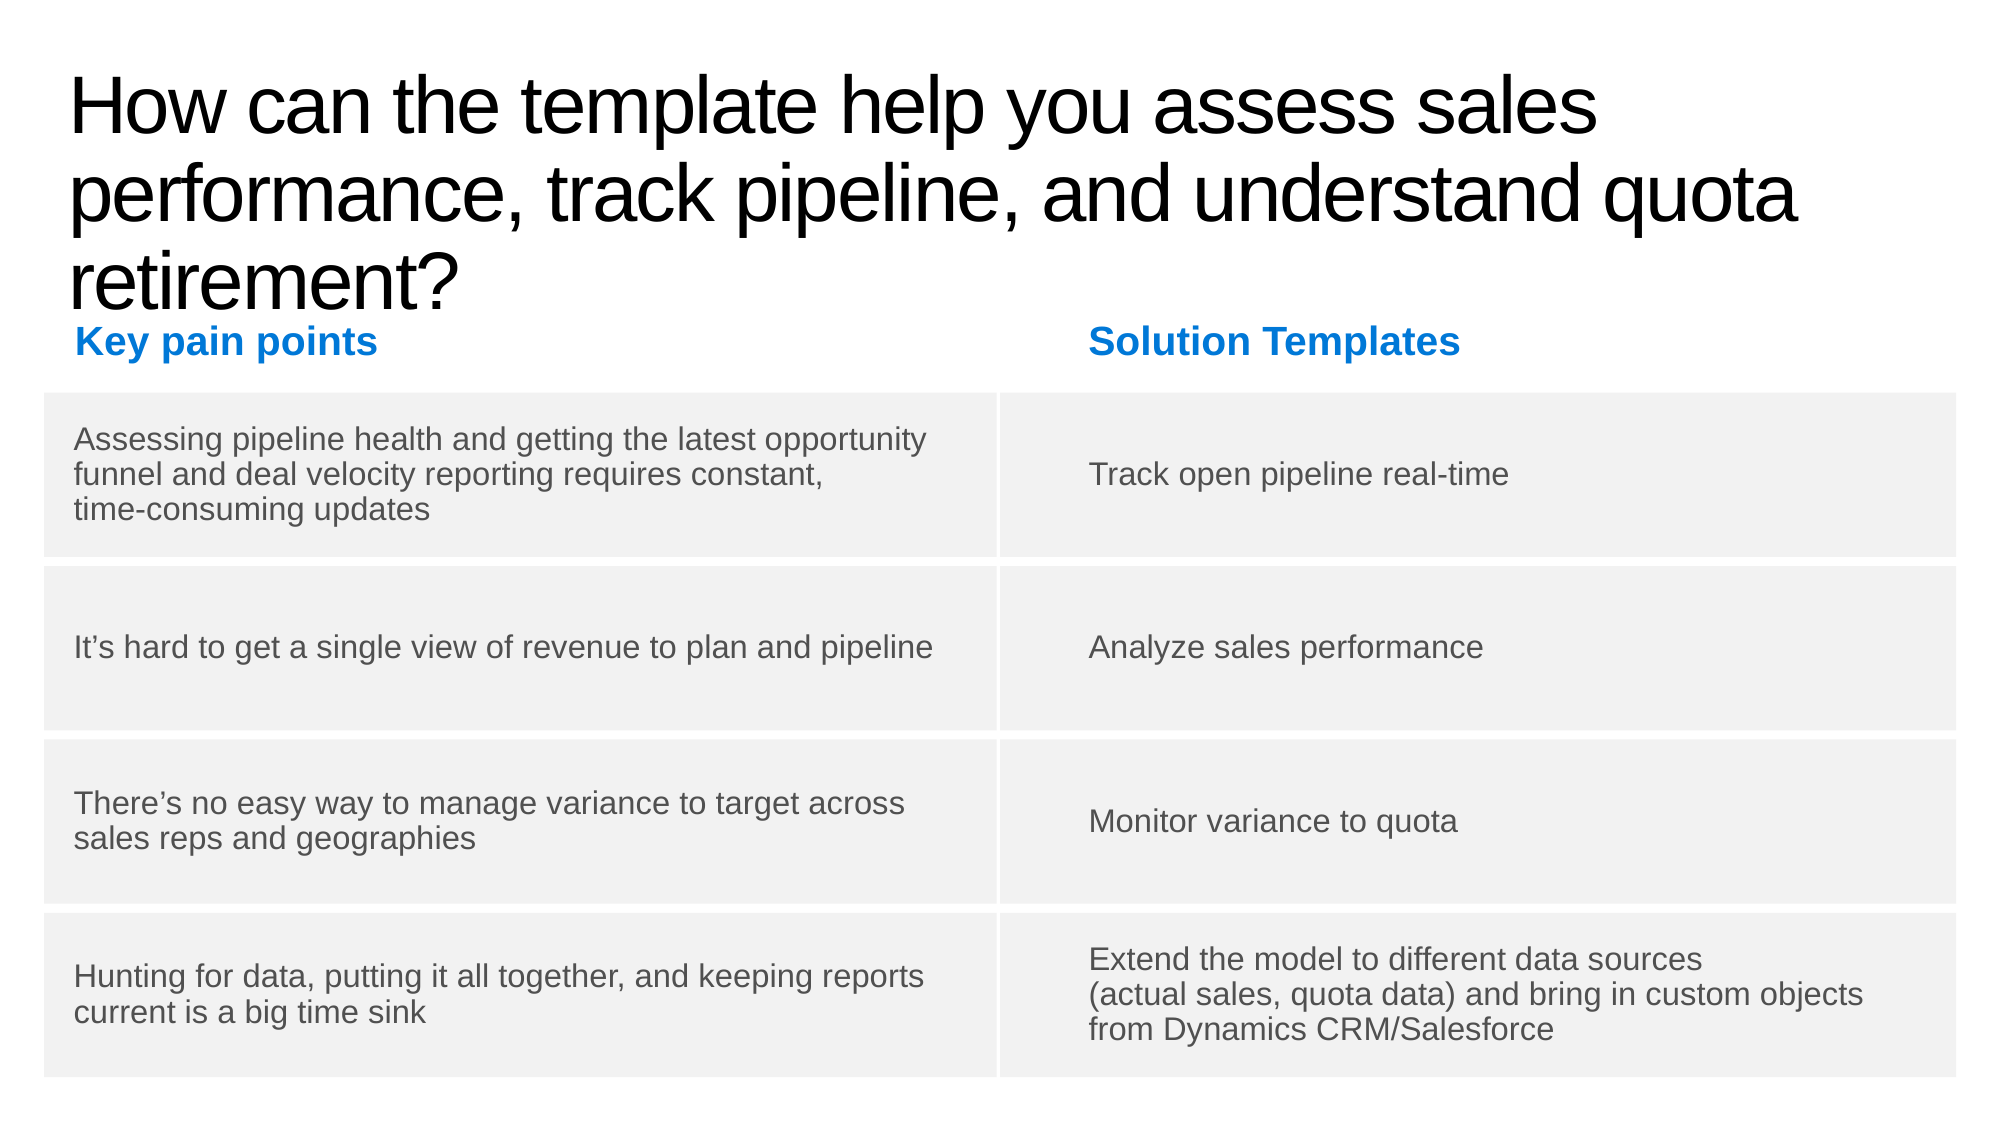

# How can the template help you assess sales performance, track pipeline, and understand quota retirement?
Key pain points
Solution Templates

Assessing pipeline health and getting the latest opportunity funnel and deal velocity reporting requires constant,
time-consuming updates

Track open pipeline real-time
It’s hard to get a single view of revenue to plan and pipeline

Analyze sales performance
There’s no easy way to manage variance to target across sales reps and geographies
Monitor variance to quota

Hunting for data, putting it all together, and keeping reports current is a big time sink

Extend the model to different data sources
(actual sales, quota data) and bring in custom objects
from Dynamics CRM/Salesforce